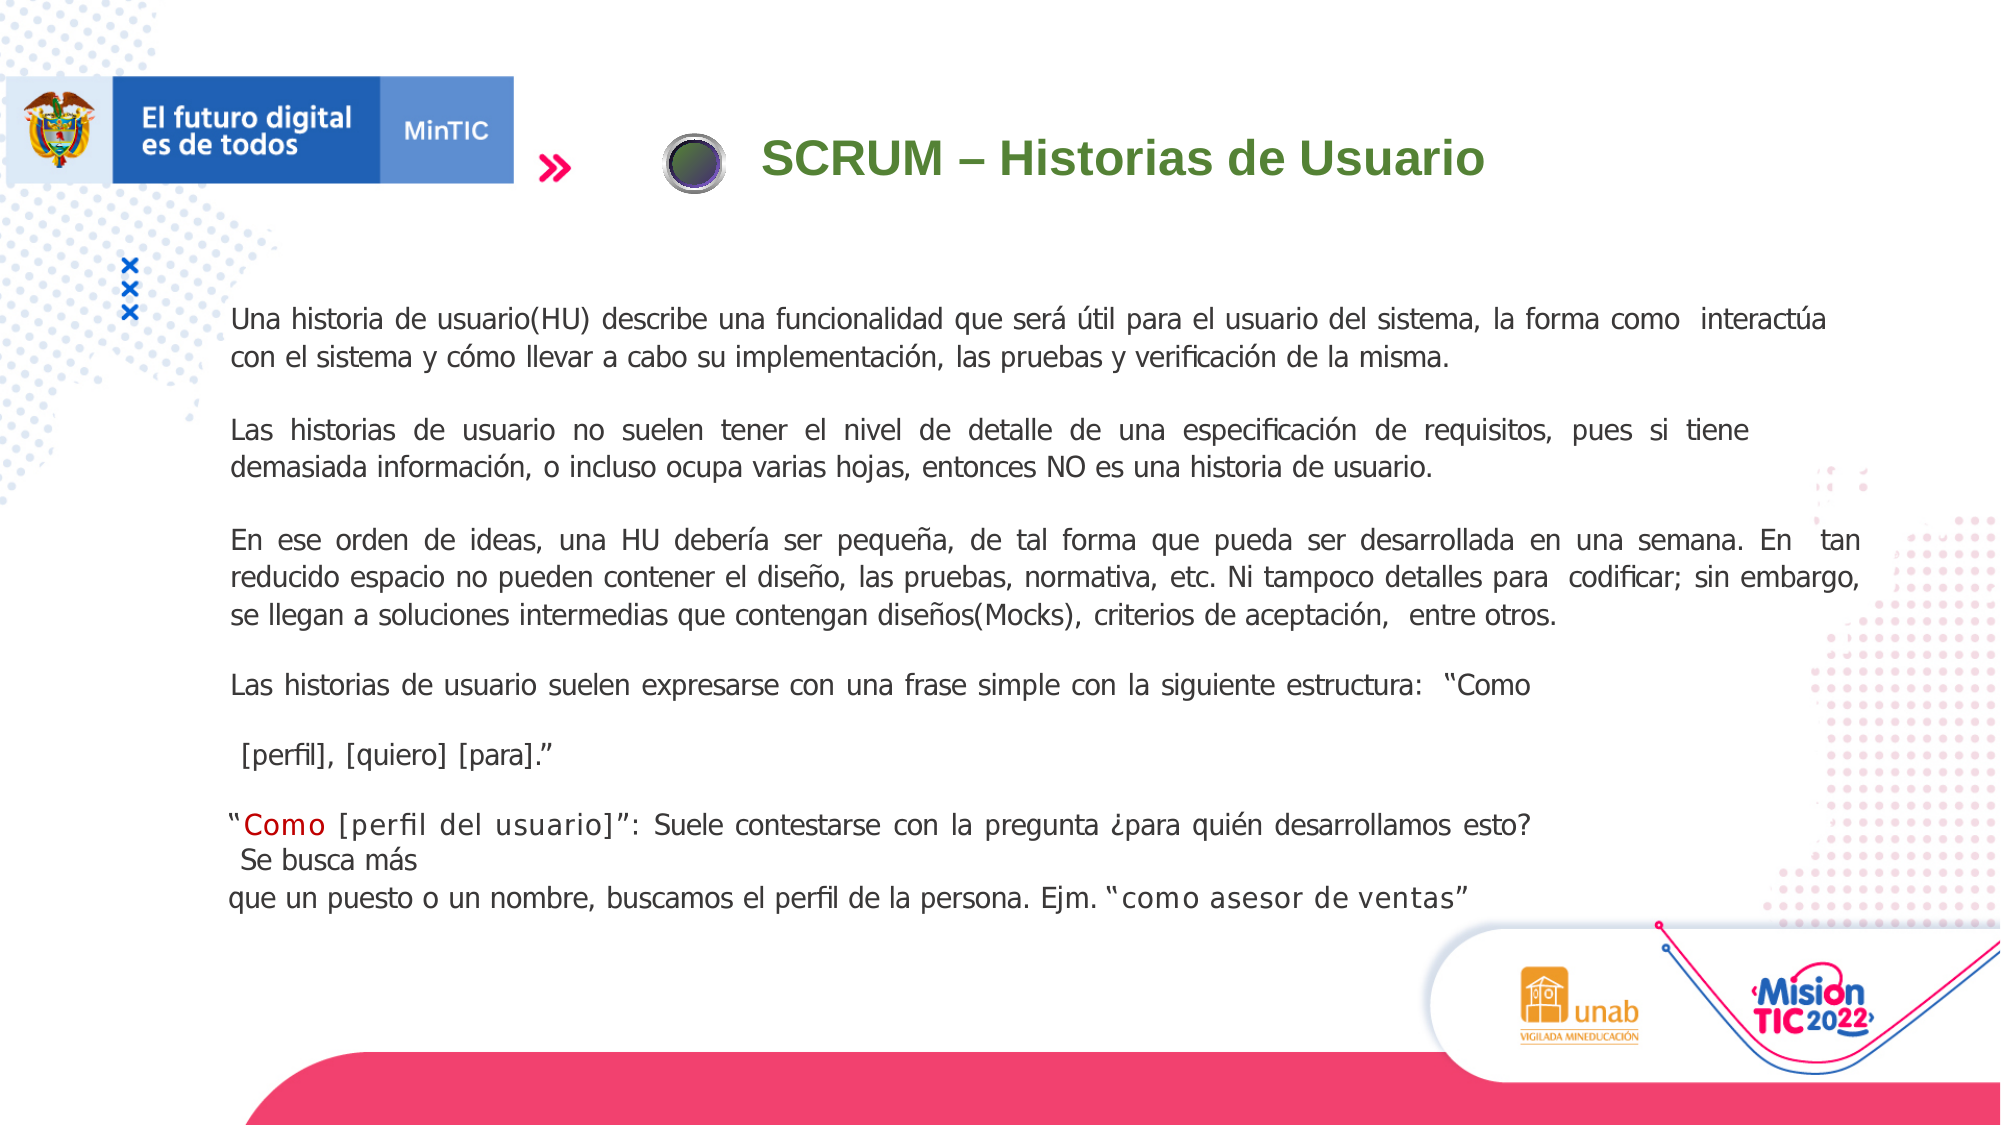

SCRUM – Historias de Usuario

Una historia de usuario(HU) describe una funcionalidad que será útil para el usuario del sistema, la forma como  interactúa con el sistema y cómo llevar a cabo su implementación, las pruebas y verificación de la misma.

Las historias de usuario no suelen tener el nivel de detalle de una especificación de requisitos, pues si tiene  demasiada información, o incluso ocupa varias hojas, entonces NO es una historia de usuario.

En ese orden de ideas, una HU debería ser pequeña, de tal forma que pueda ser desarrollada en una semana. En  tan reducido espacio no pueden contener el diseño, las pruebas, normativa, etc. Ni tampoco detalles para  codificar; sin embargo, se llegan a soluciones intermedias que contengan diseños(Mocks), criterios de aceptación,  entre otros.
Las historias de usuario suelen expresarse con una frase simple con la siguiente estructura:  “Como [perfil], [quiero] [para].”

“Como [perfil del usuario]”: Suele contestarse con la pregunta ¿para quién desarrollamos esto? Se busca más
que un puesto o un nombre, buscamos el perfil de la persona. Ejm. “como asesor de ventas”